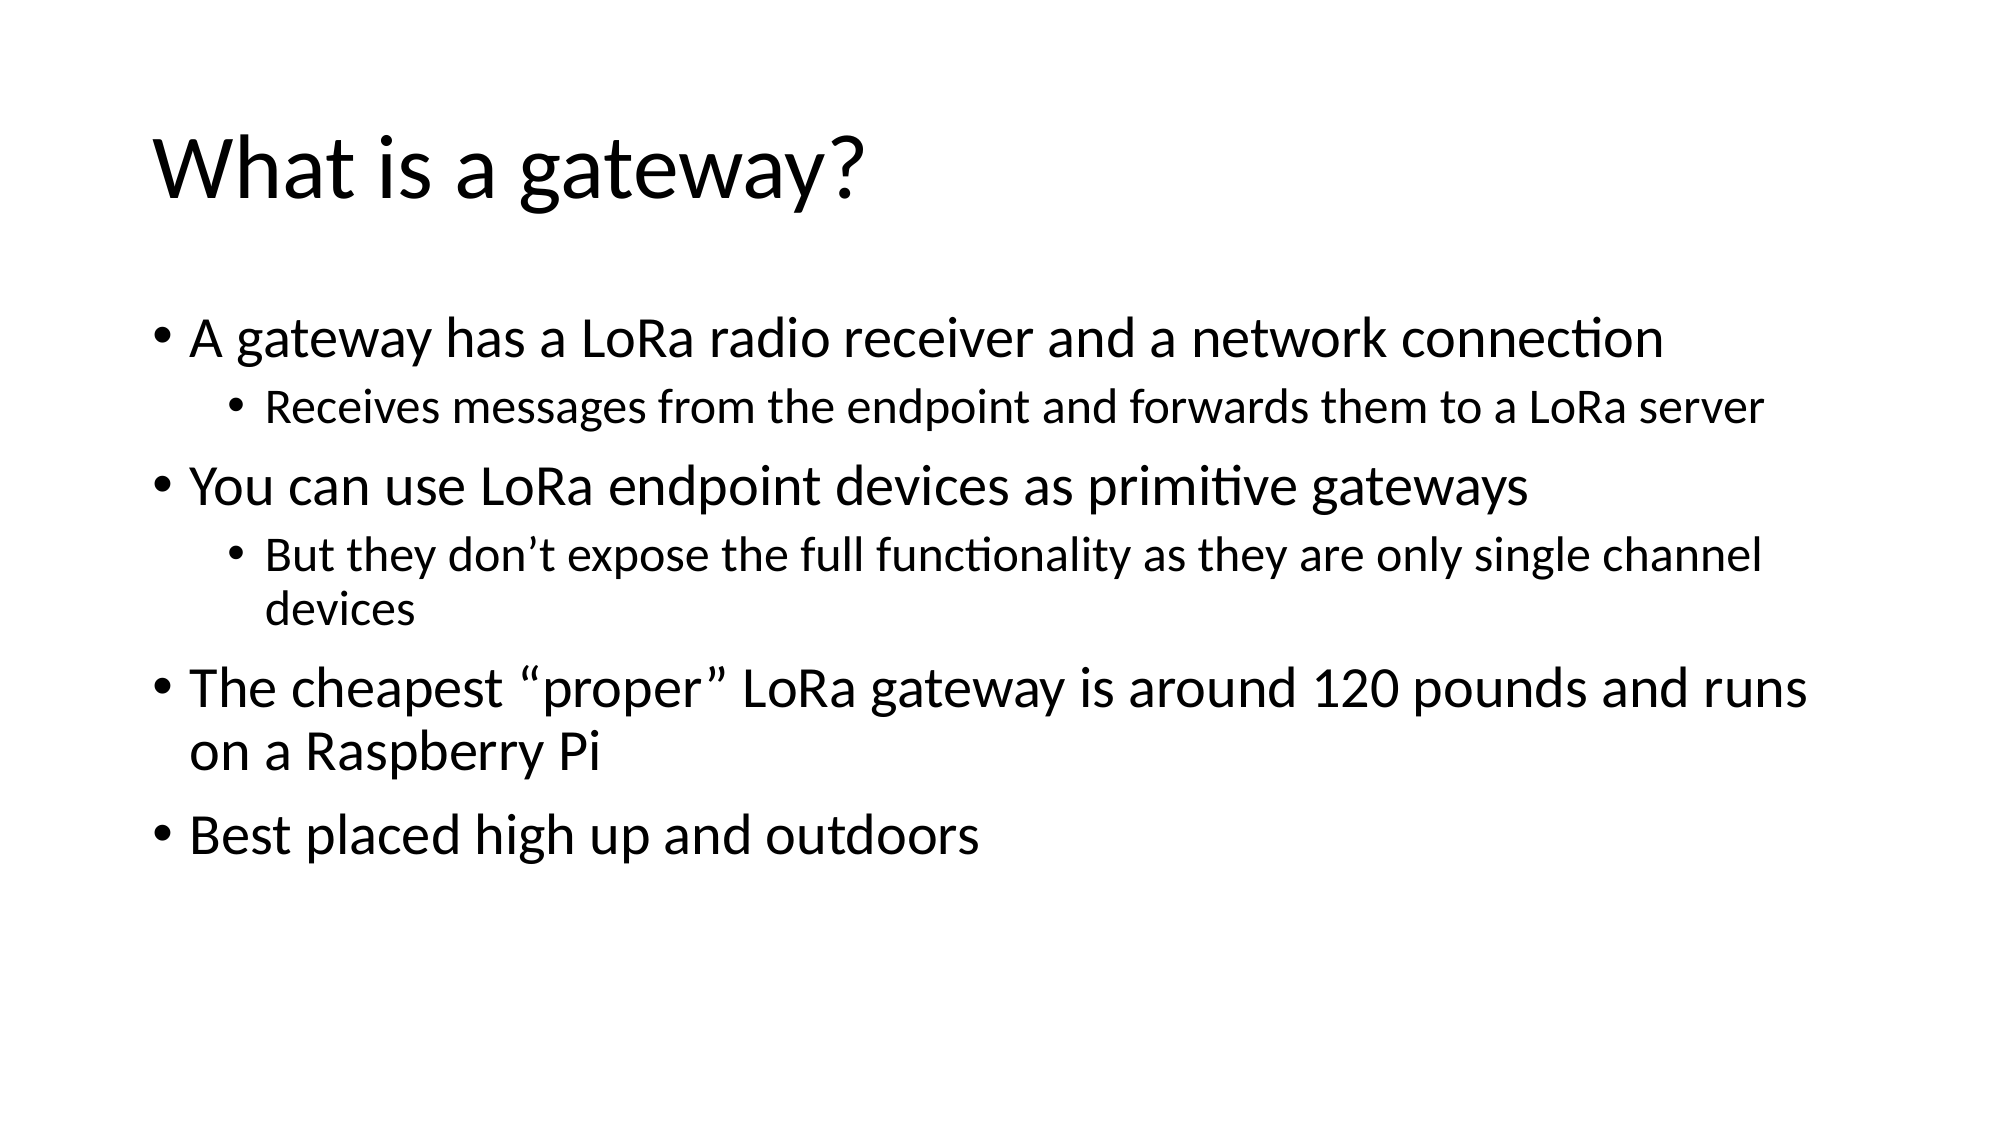

# What is a gateway?
A gateway has a LoRa radio receiver and a network connection
Receives messages from the endpoint and forwards them to a LoRa server
You can use LoRa endpoint devices as primitive gateways
But they don’t expose the full functionality as they are only single channel devices
The cheapest “proper” LoRa gateway is around 120 pounds and runs on a Raspberry Pi
Best placed high up and outdoors